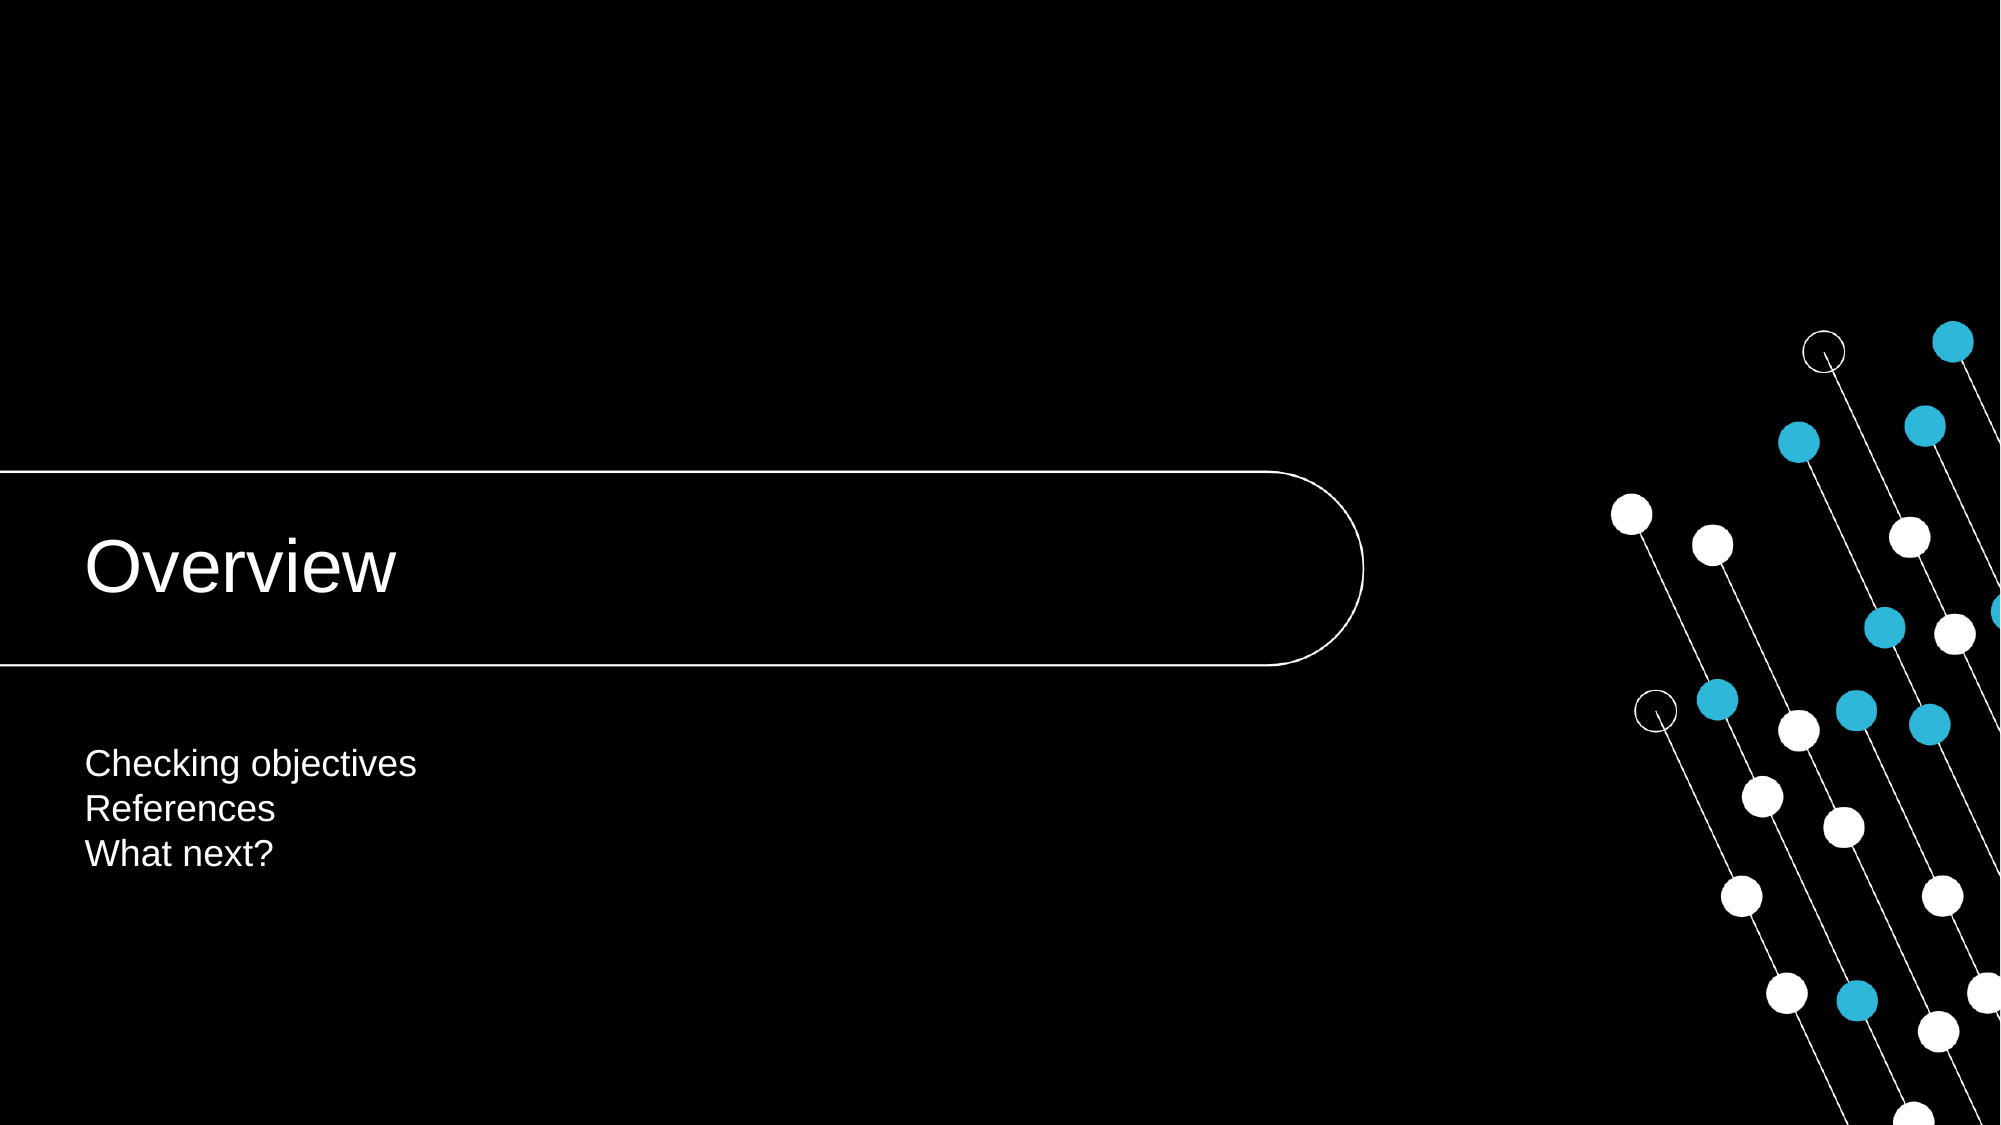

# Overview
Checking objectives
References
What next?